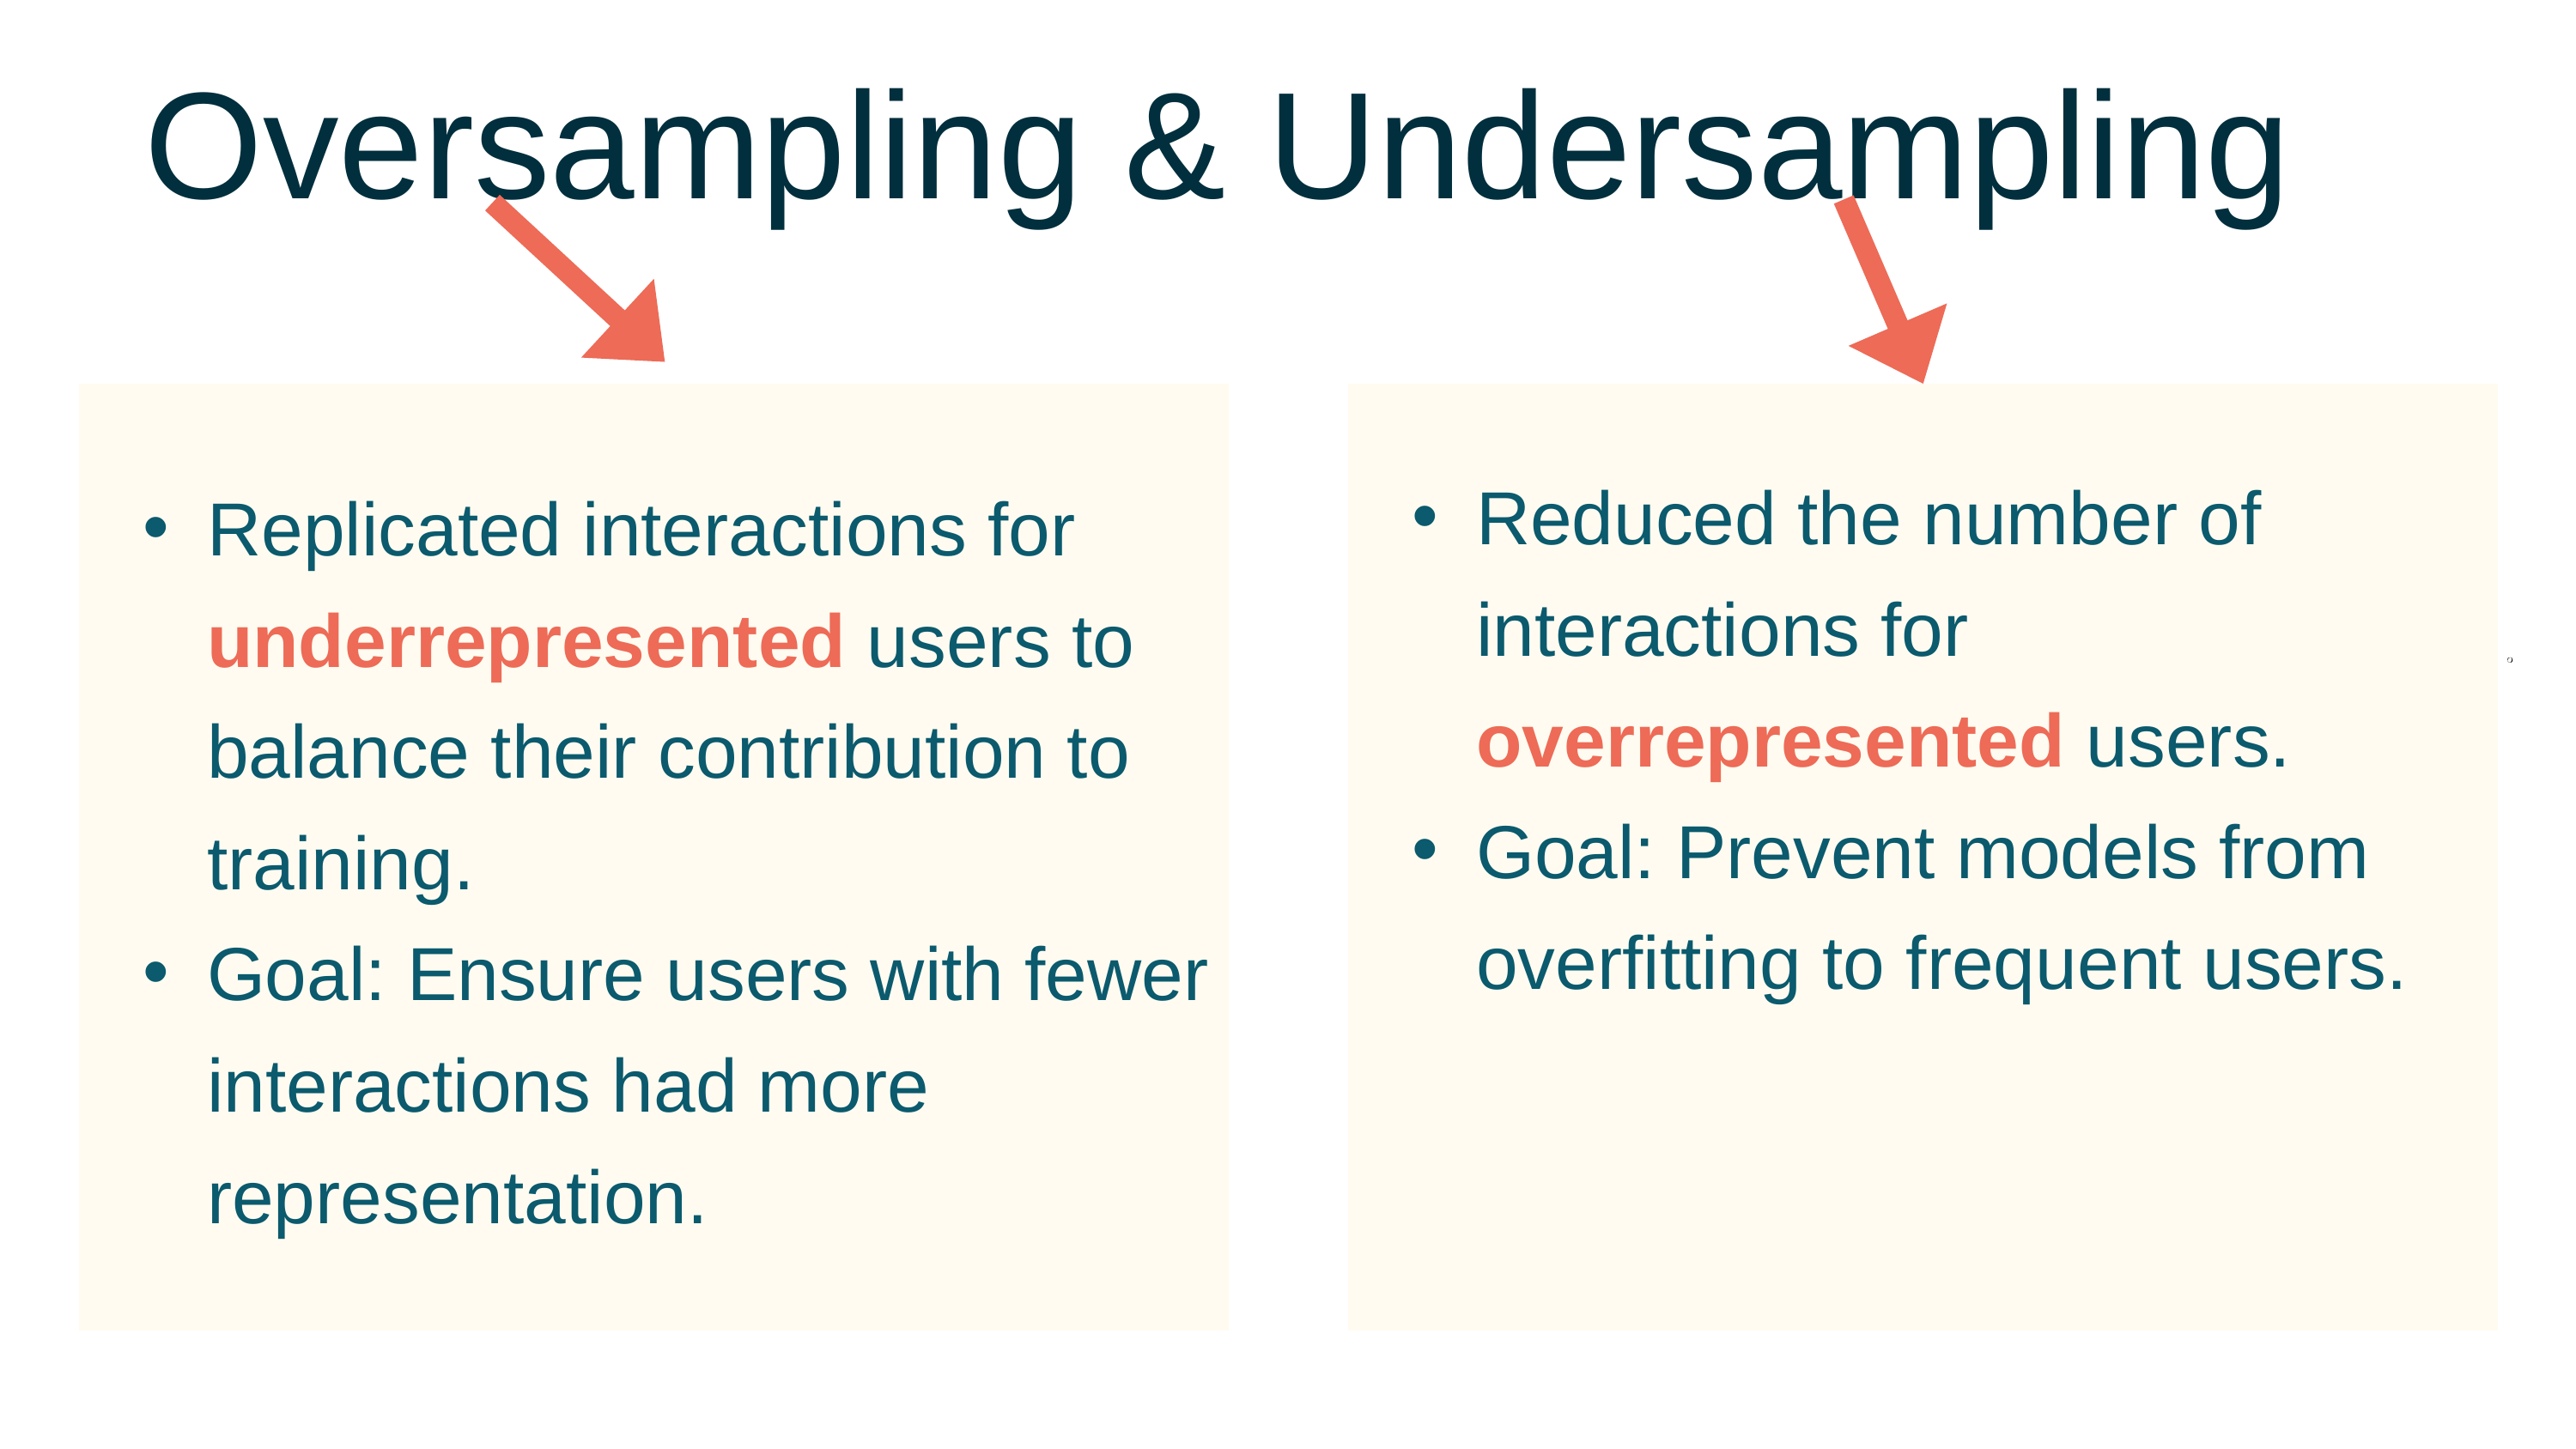

Oversampling & Undersampling

Reduced the number of interactions for overrepresented users.
Goal: Prevent models from overfitting to frequent users.

Replicated interactions for underrepresented users to balance their contribution to training.
Goal: Ensure users with fewer interactions had more representation.